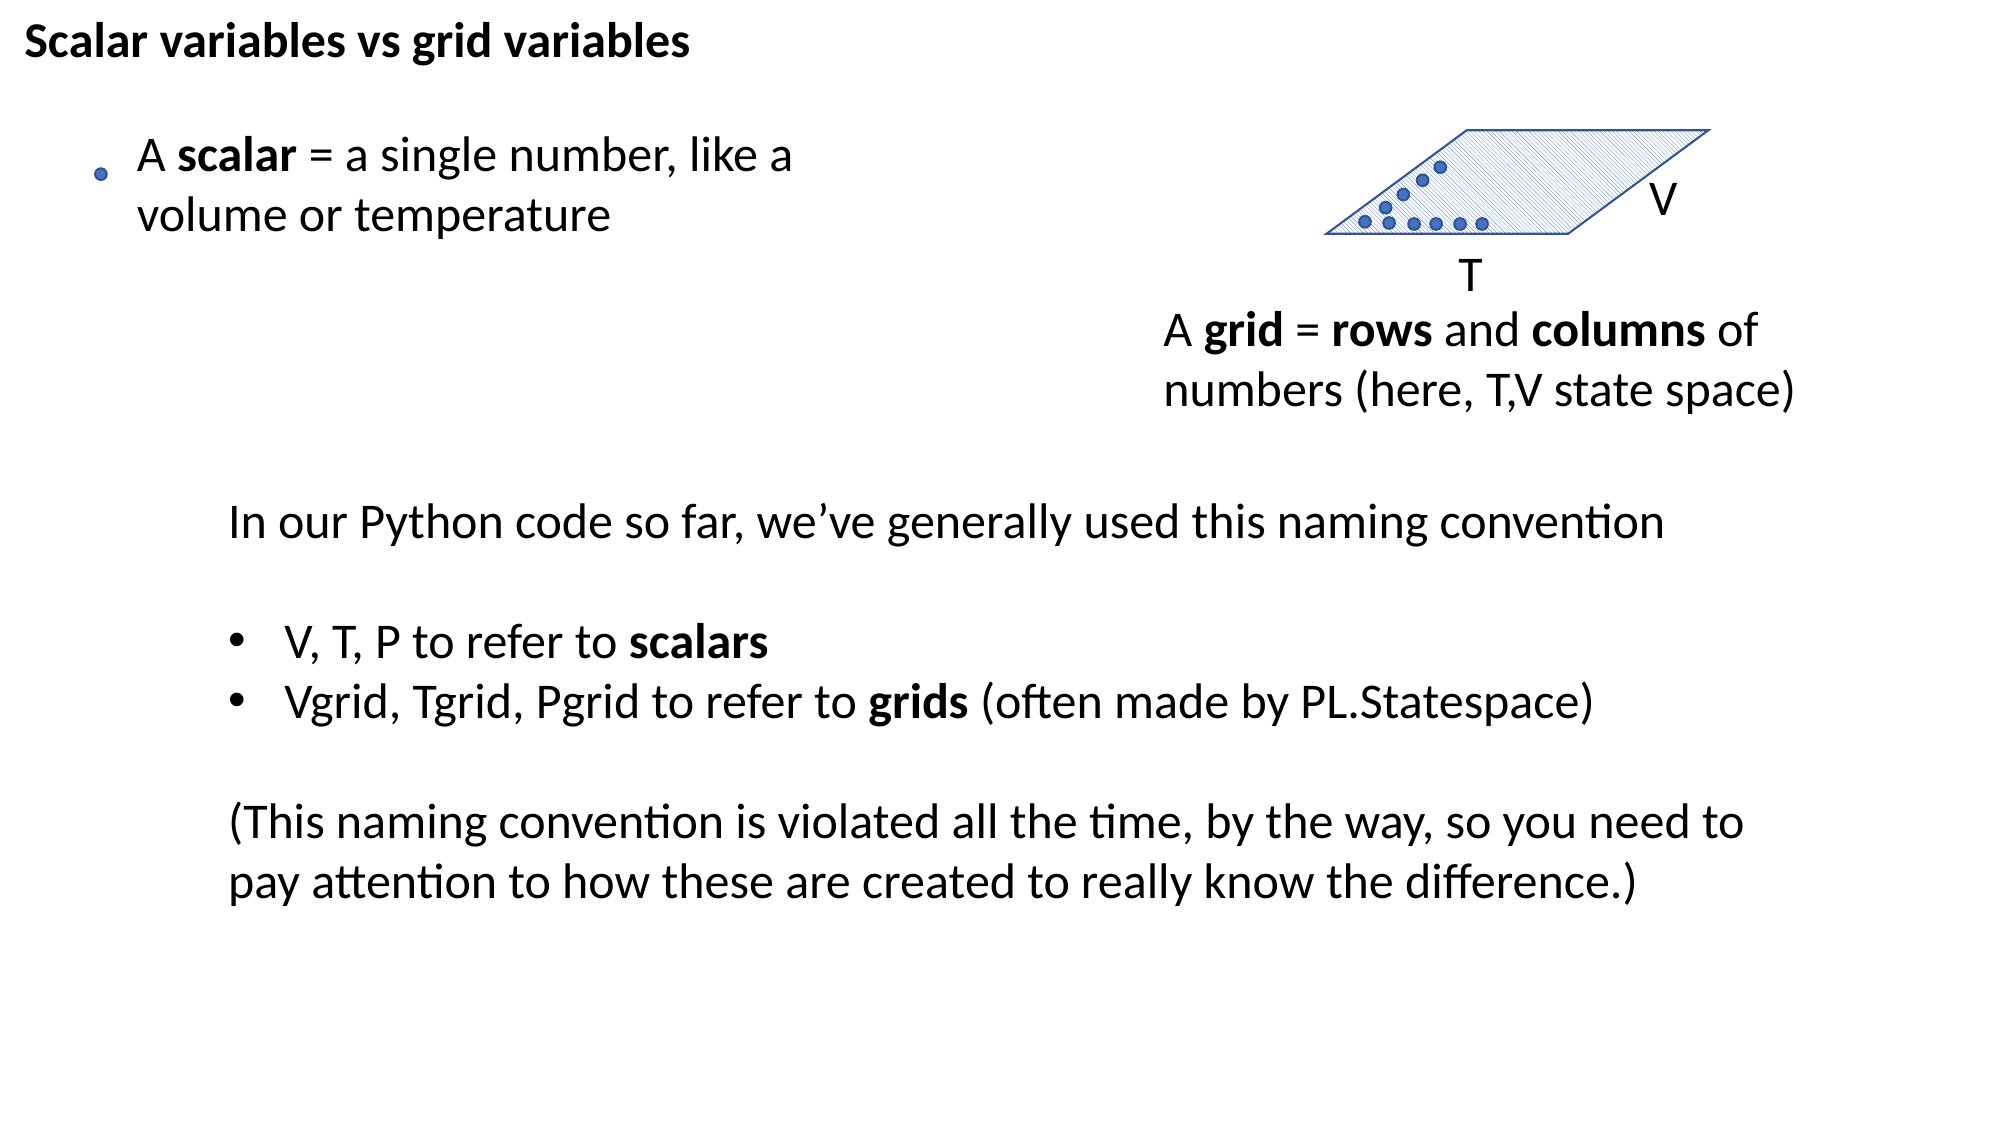

Scalar variables vs grid variables
A scalar = a single number, like a volume or temperature

V
T
A grid = rows and columns of numbers (here, T,V state space)

In our Python code so far, we’ve generally used this naming convention

V, T, P to refer to scalars
Vgrid, Tgrid, Pgrid to refer to grids (often made by PL.Statespace)

(This naming convention is violated all the time, by the way, so you need to pay attention to how these are created to really know the difference.)